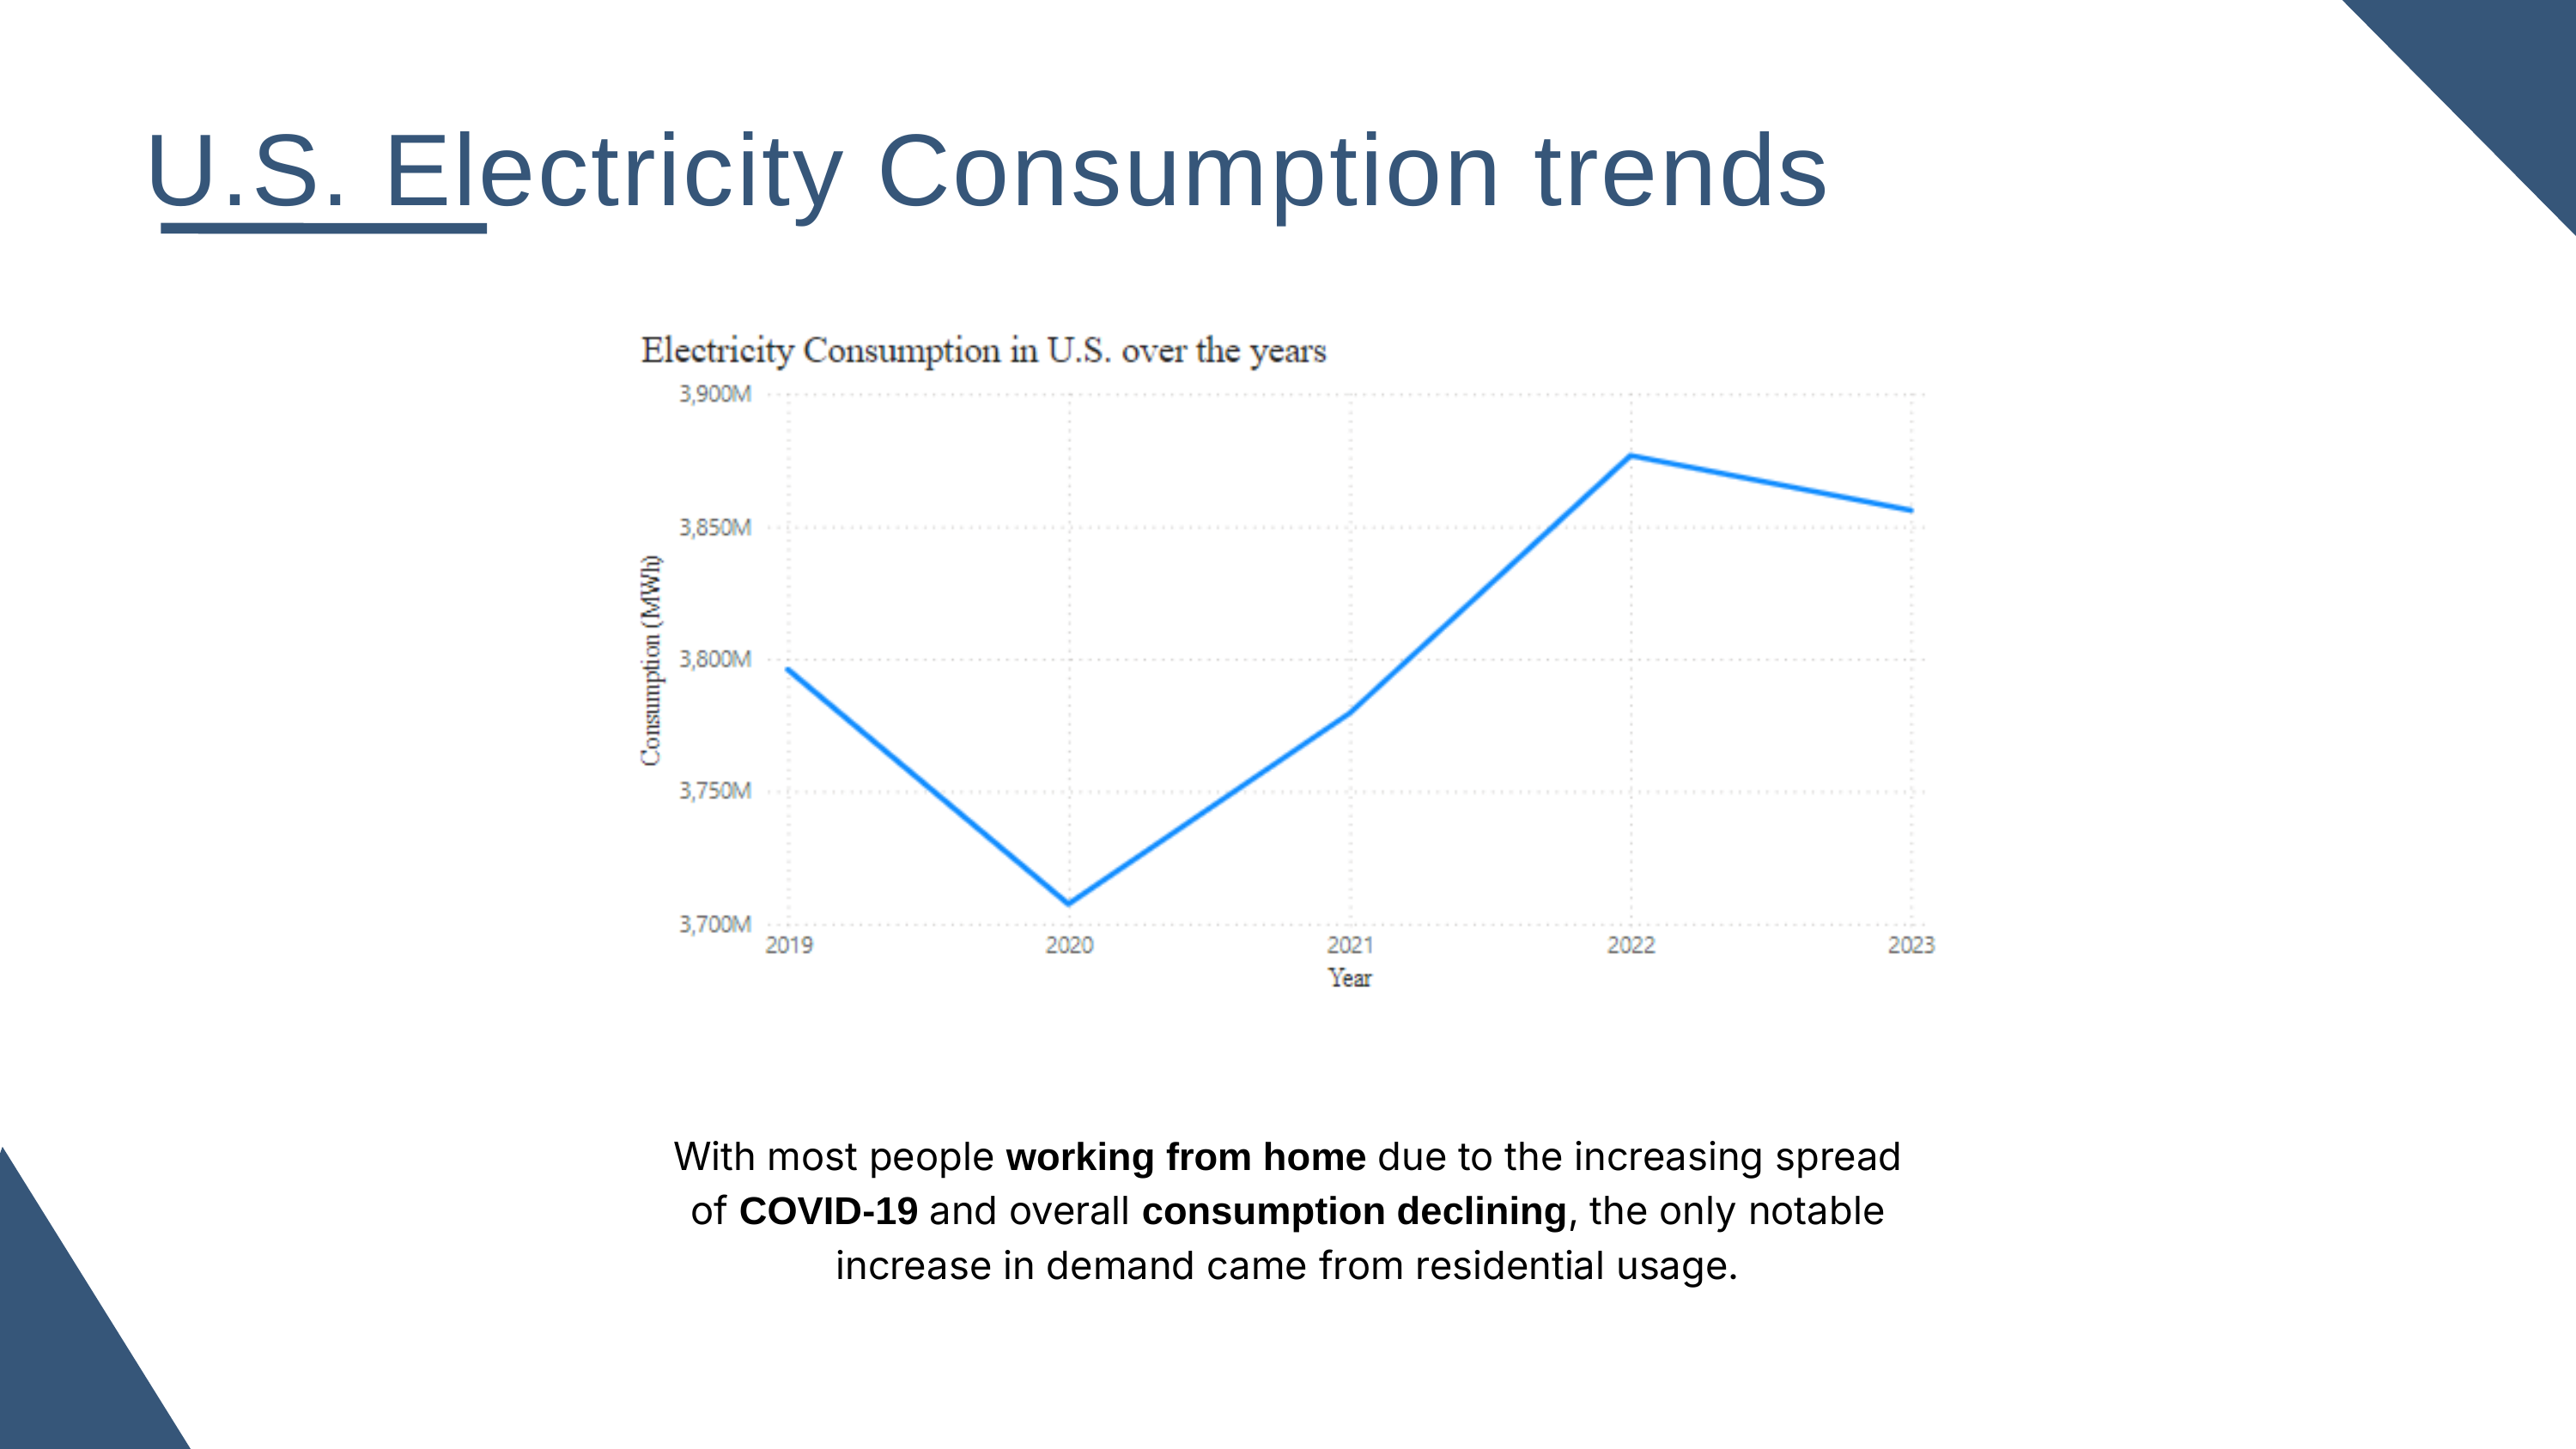

U.S. Electricity Consumption trends

With most people working from home due to the increasing spread of COVID-19 and overall consumption declining, the only notable increase in demand came from residential usage.